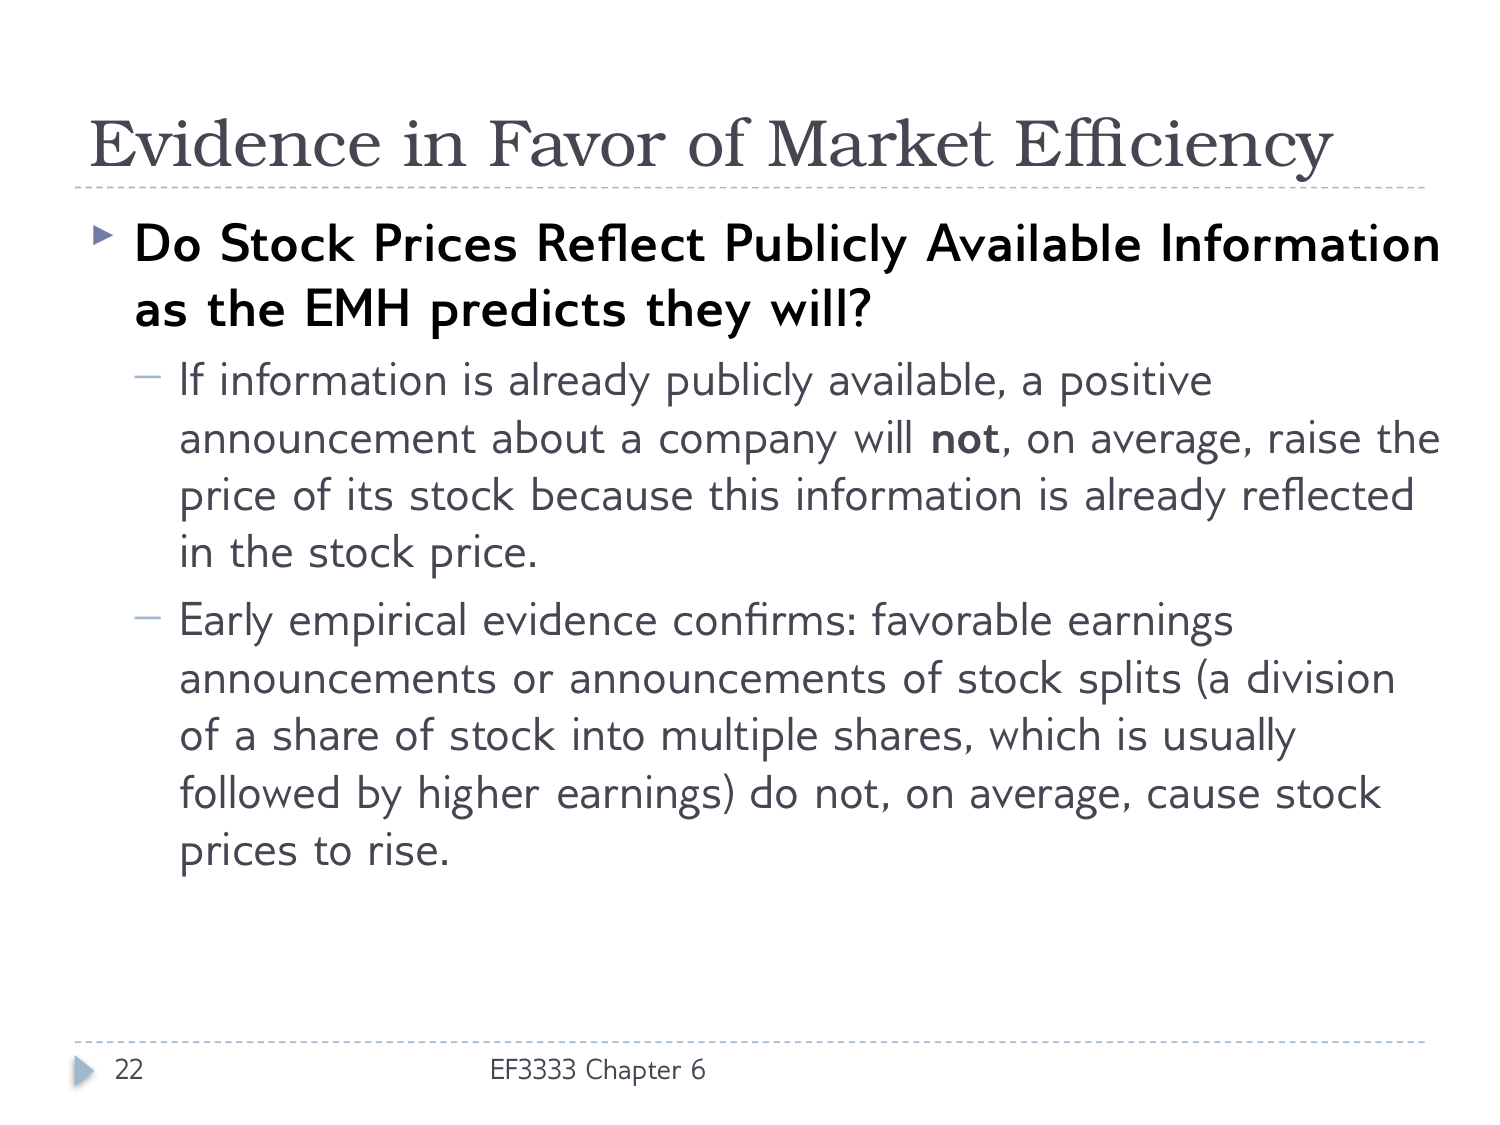

# Evidence in Favor of Market Efficiency
Do Stock Prices Reflect Publicly Available Information as the EMH predicts they will?
If information is already publicly available, a positive announcement about a company will not, on average, raise the price of its stock because this information is already reflected in the stock price.
Early empirical evidence confirms: favorable earnings announcements or announcements of stock splits (a division of a share of stock into multiple shares, which is usually followed by higher earnings) do not, on average, cause stock prices to rise.

22
EF3333 Chapter 6